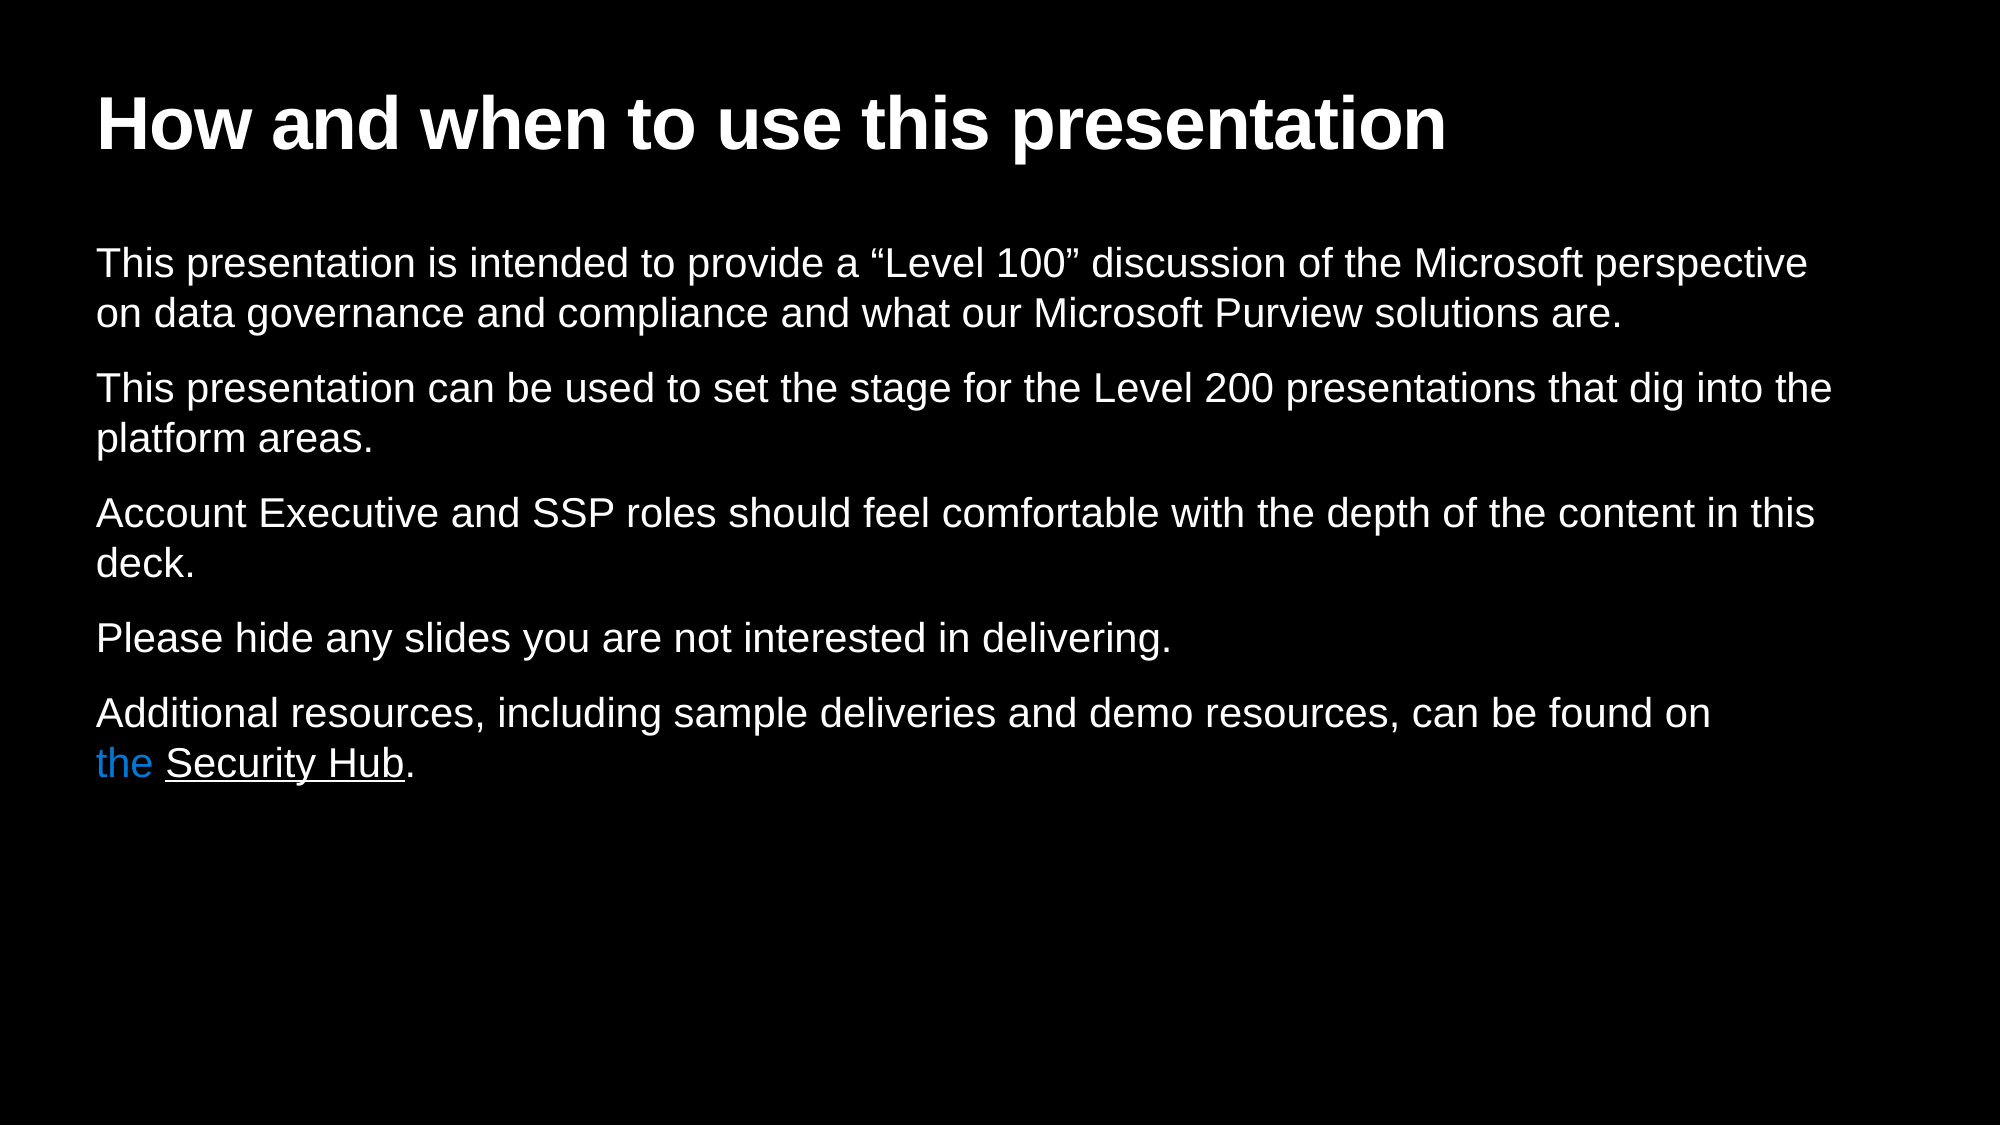

# How and when to use this presentation
This presentation is intended to provide a “Level 100” discussion of the Microsoft perspective
on data governance and compliance and what our Microsoft Purview solutions are.
This presentation can be used to set the stage for the Level 200 presentations that dig into the platform areas.
Account Executive and SSP roles should feel comfortable with the depth of the content in this deck.
Please hide any slides you are not interested in delivering.
Additional resources, including sample deliveries and demo resources, can be found on
the Security Hub.